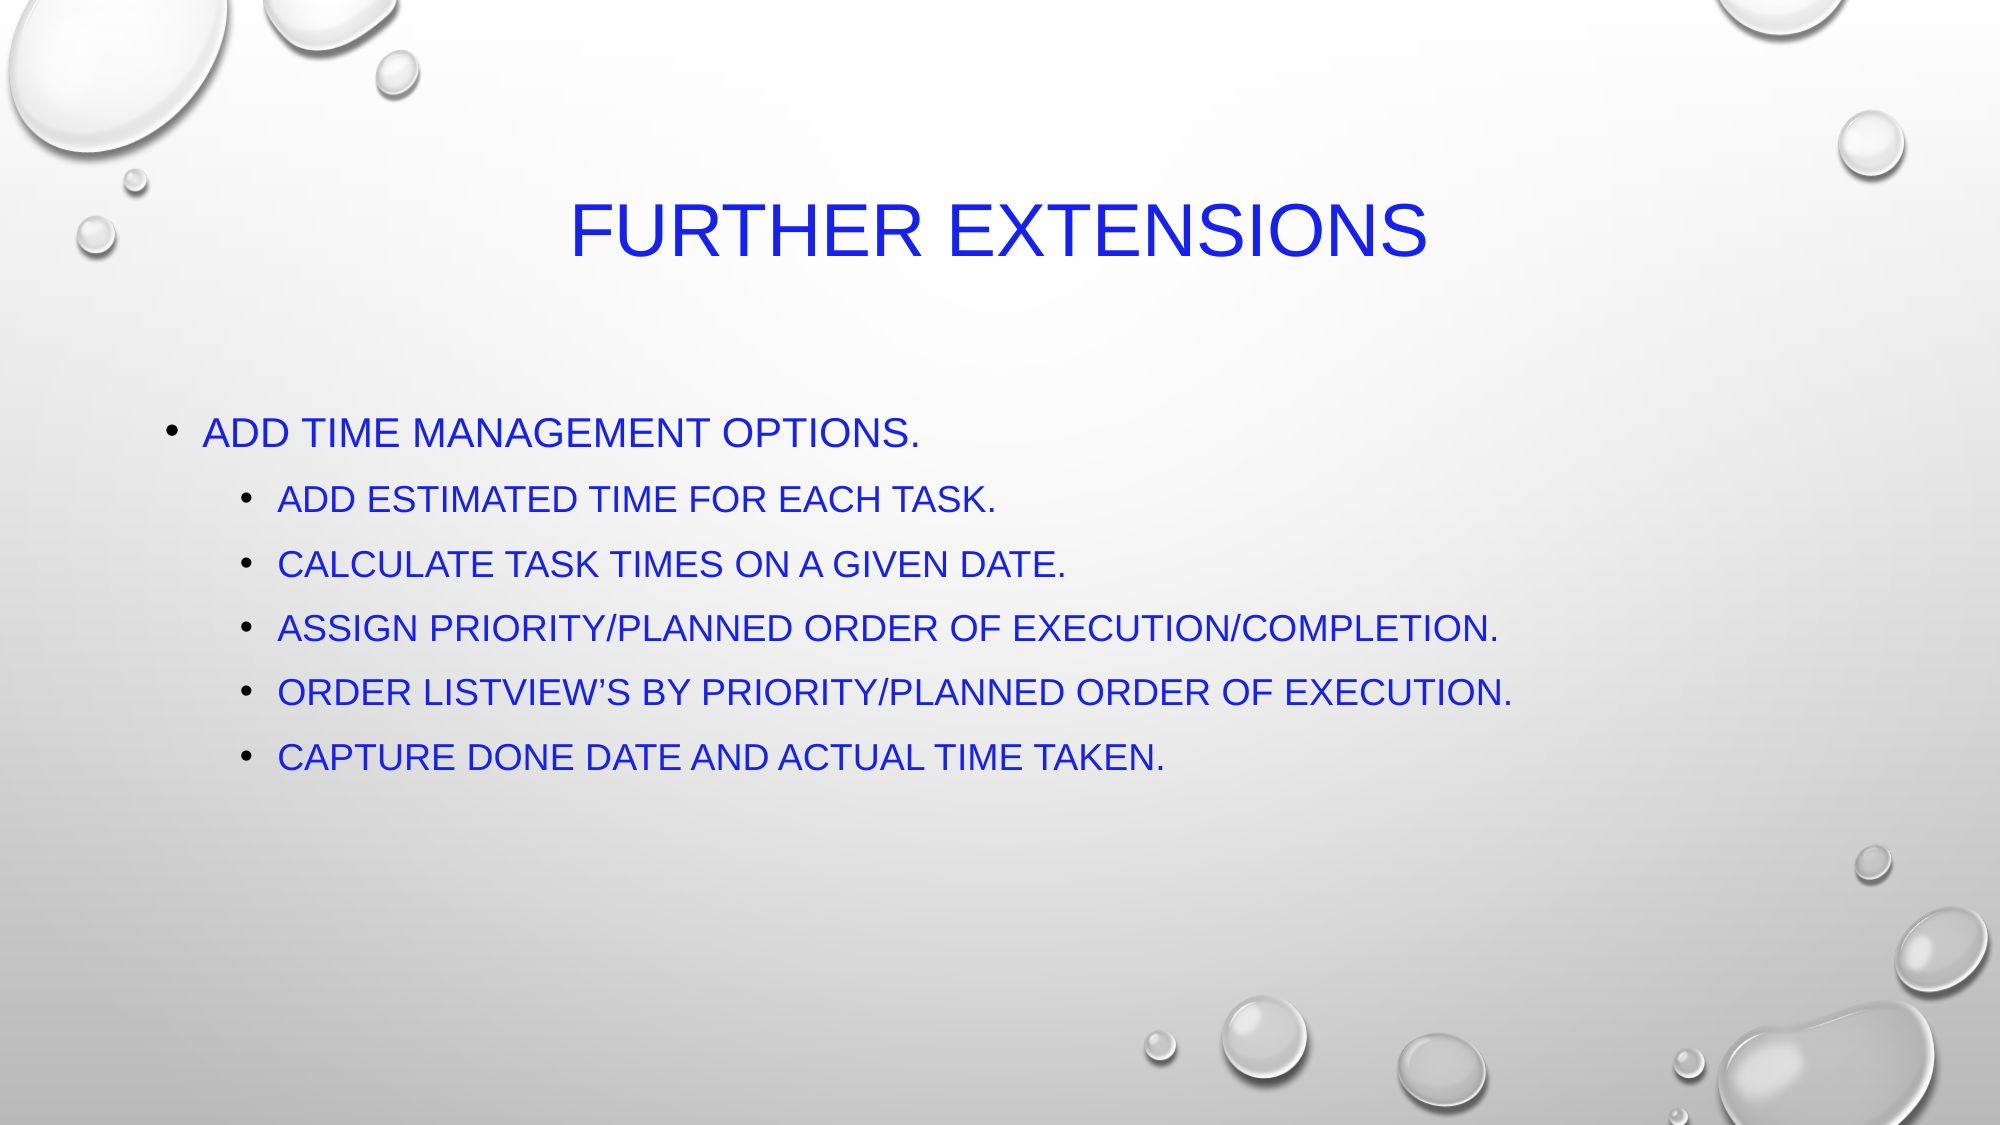

# Further Extensions
Add time management options.
Add estimated time for each task.
Calculate task times on a given date.
assign priority/planned order of execution/completion.
Order listview’s by priority/planned order of execution.
Capture done date and actual time taken.